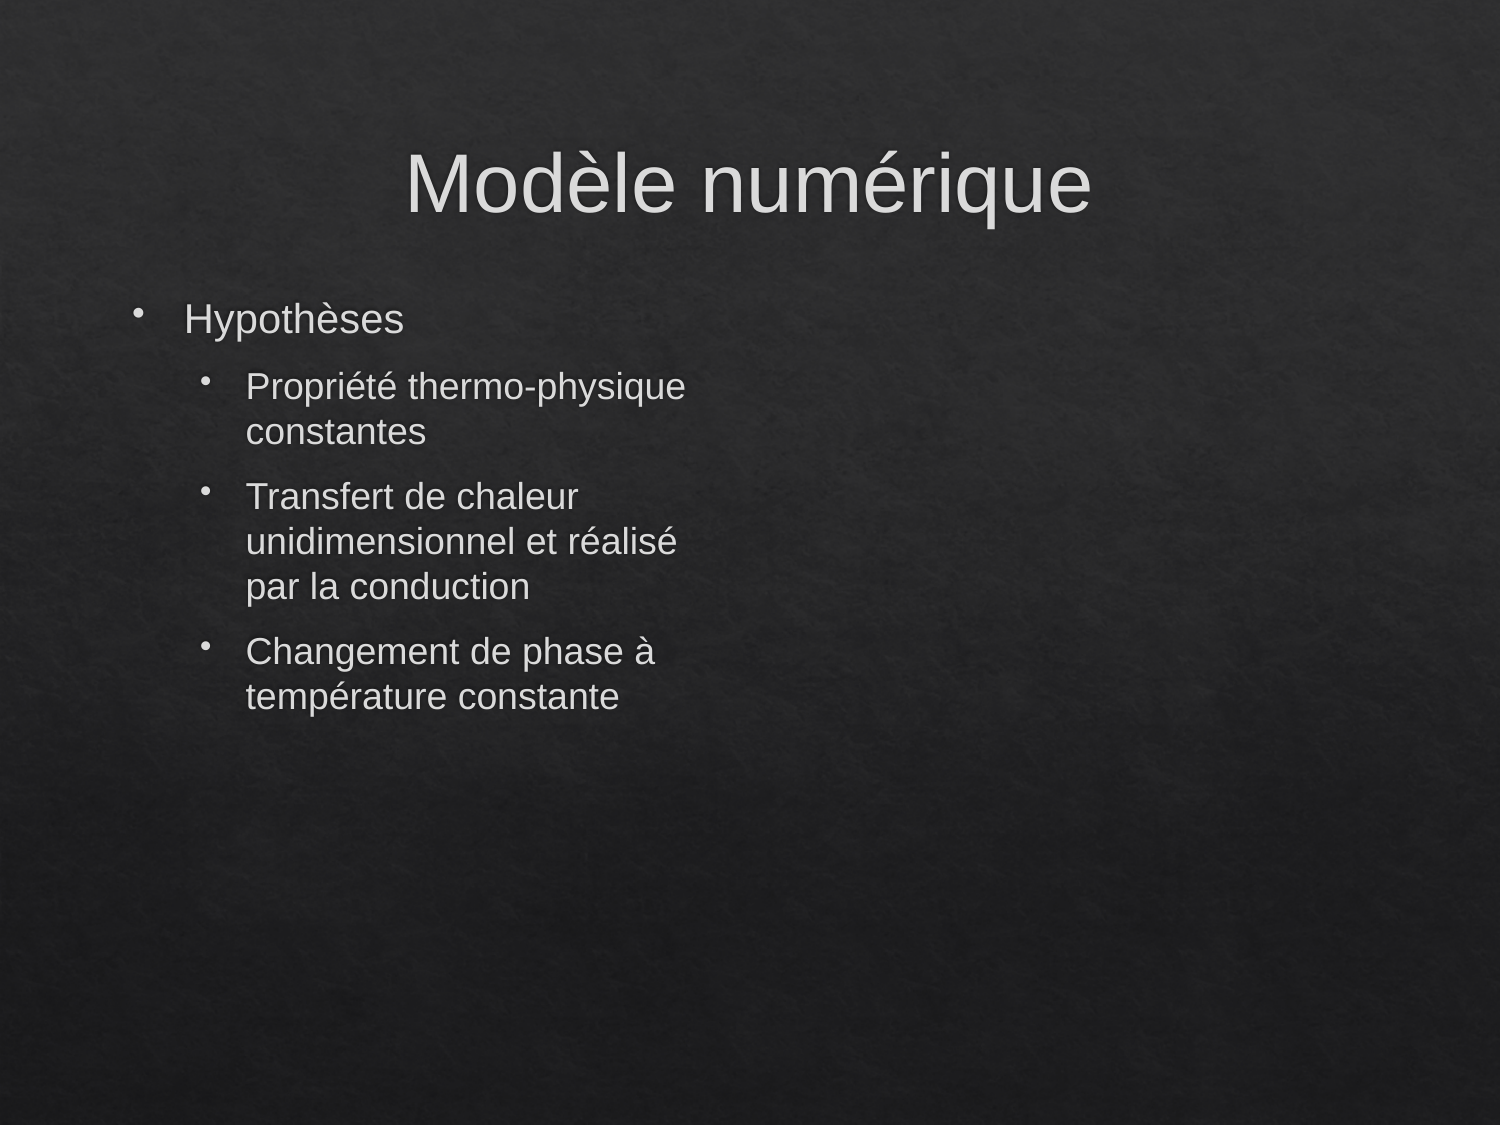

# Modèle numérique
Hypothèses
Propriété thermo-physique constantes
Transfert de chaleur unidimensionnel et réalisé par la conduction
Changement de phase à température constante